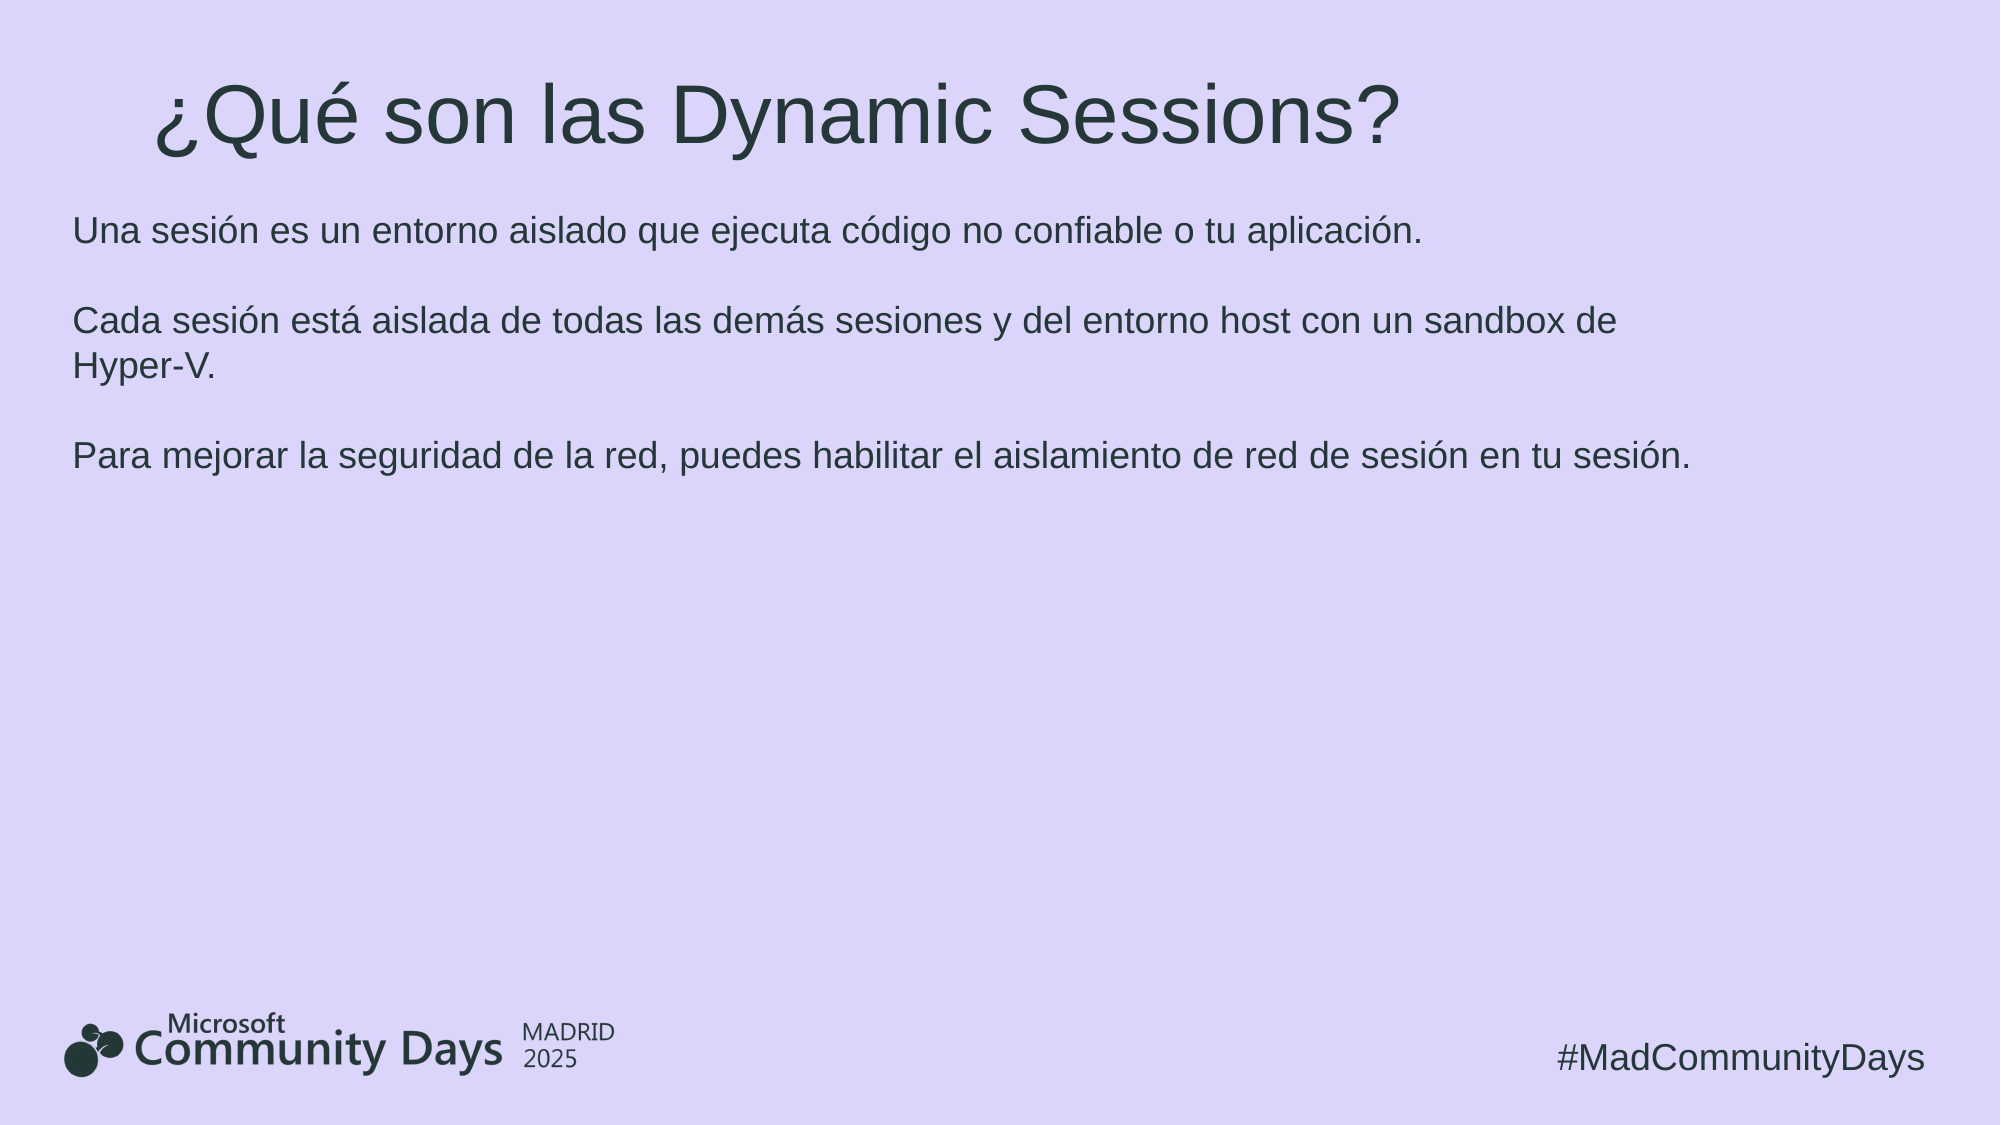

# ¿Qué son las Dynamic Sessions?
Una sesión es un entorno aislado que ejecuta código no confiable o tu aplicación.

Cada sesión está aislada de todas las demás sesiones y del entorno host con un sandbox de Hyper-V.

Para mejorar la seguridad de la red, puedes habilitar el aislamiento de red de sesión en tu sesión.